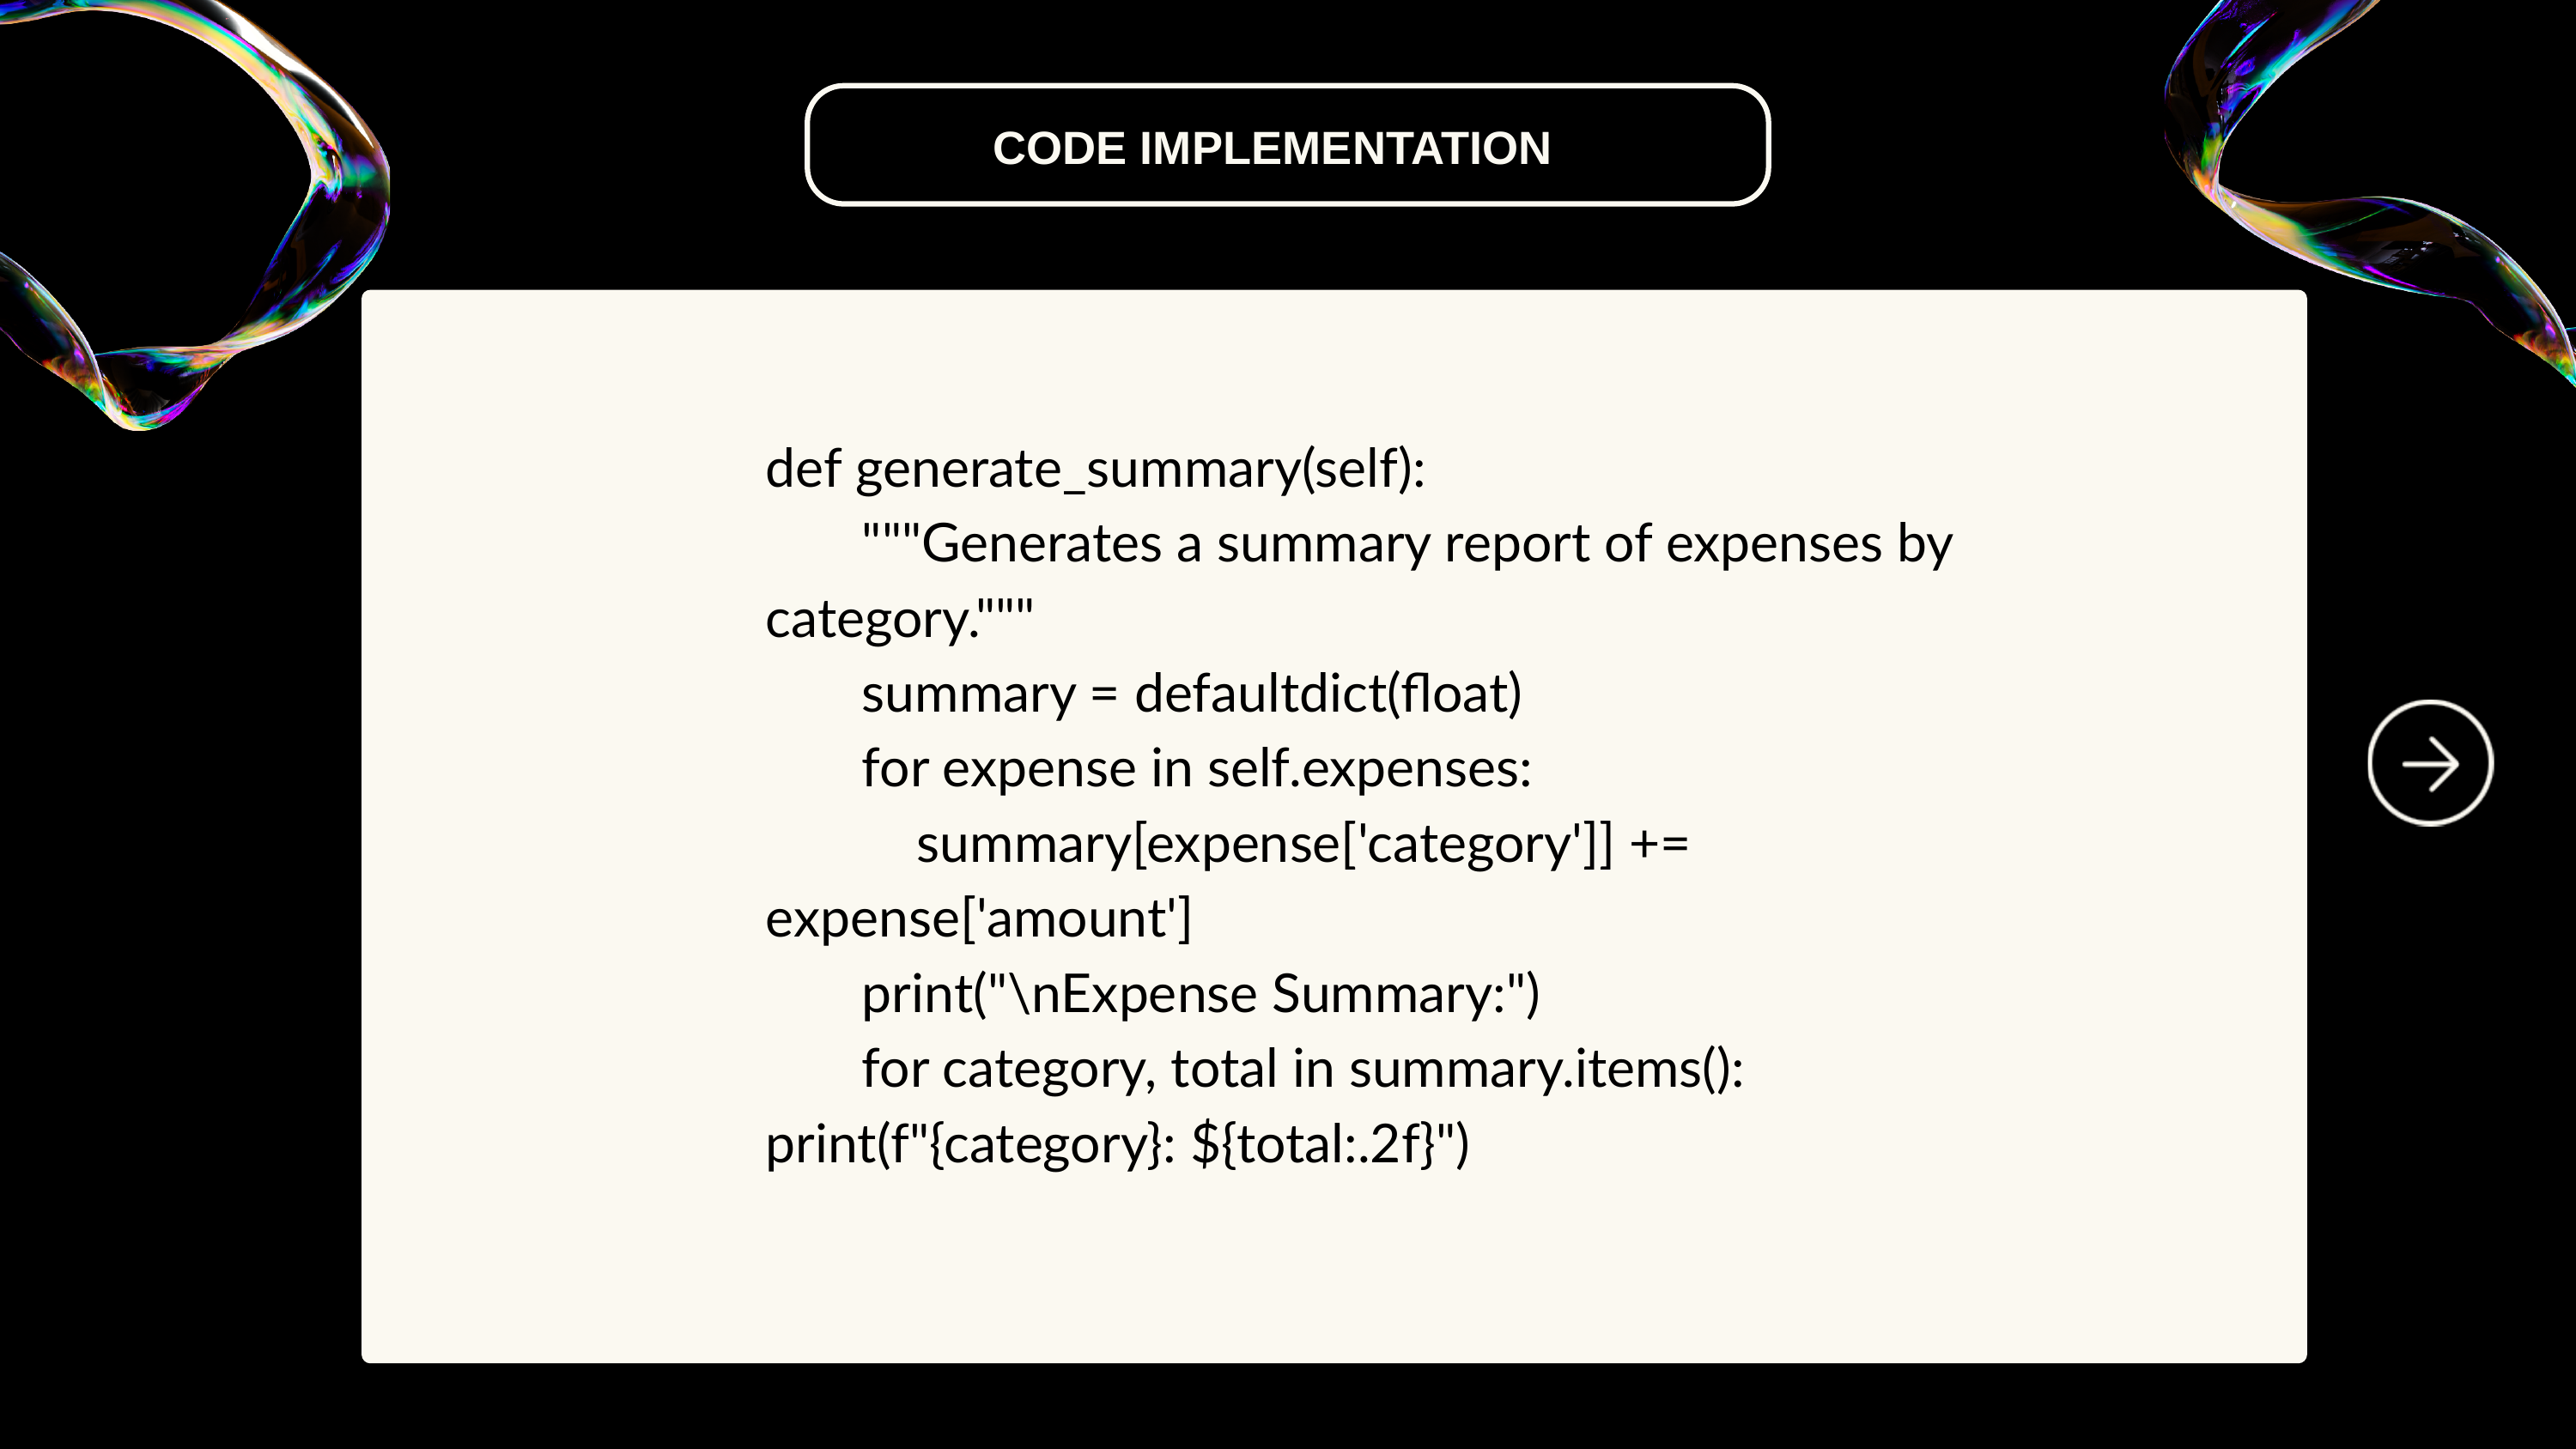

CODE IMPLEMENTATION

def generate_summary(self):
       """Generates a summary report of expenses by category."""
       summary = defaultdict(float)
       for expense in self.expenses:
           summary[expense['category']] += expense['amount']
       print("\nExpense Summary:")
       for category, total in summary.items():
print(f"{category}: ${total:.2f}")